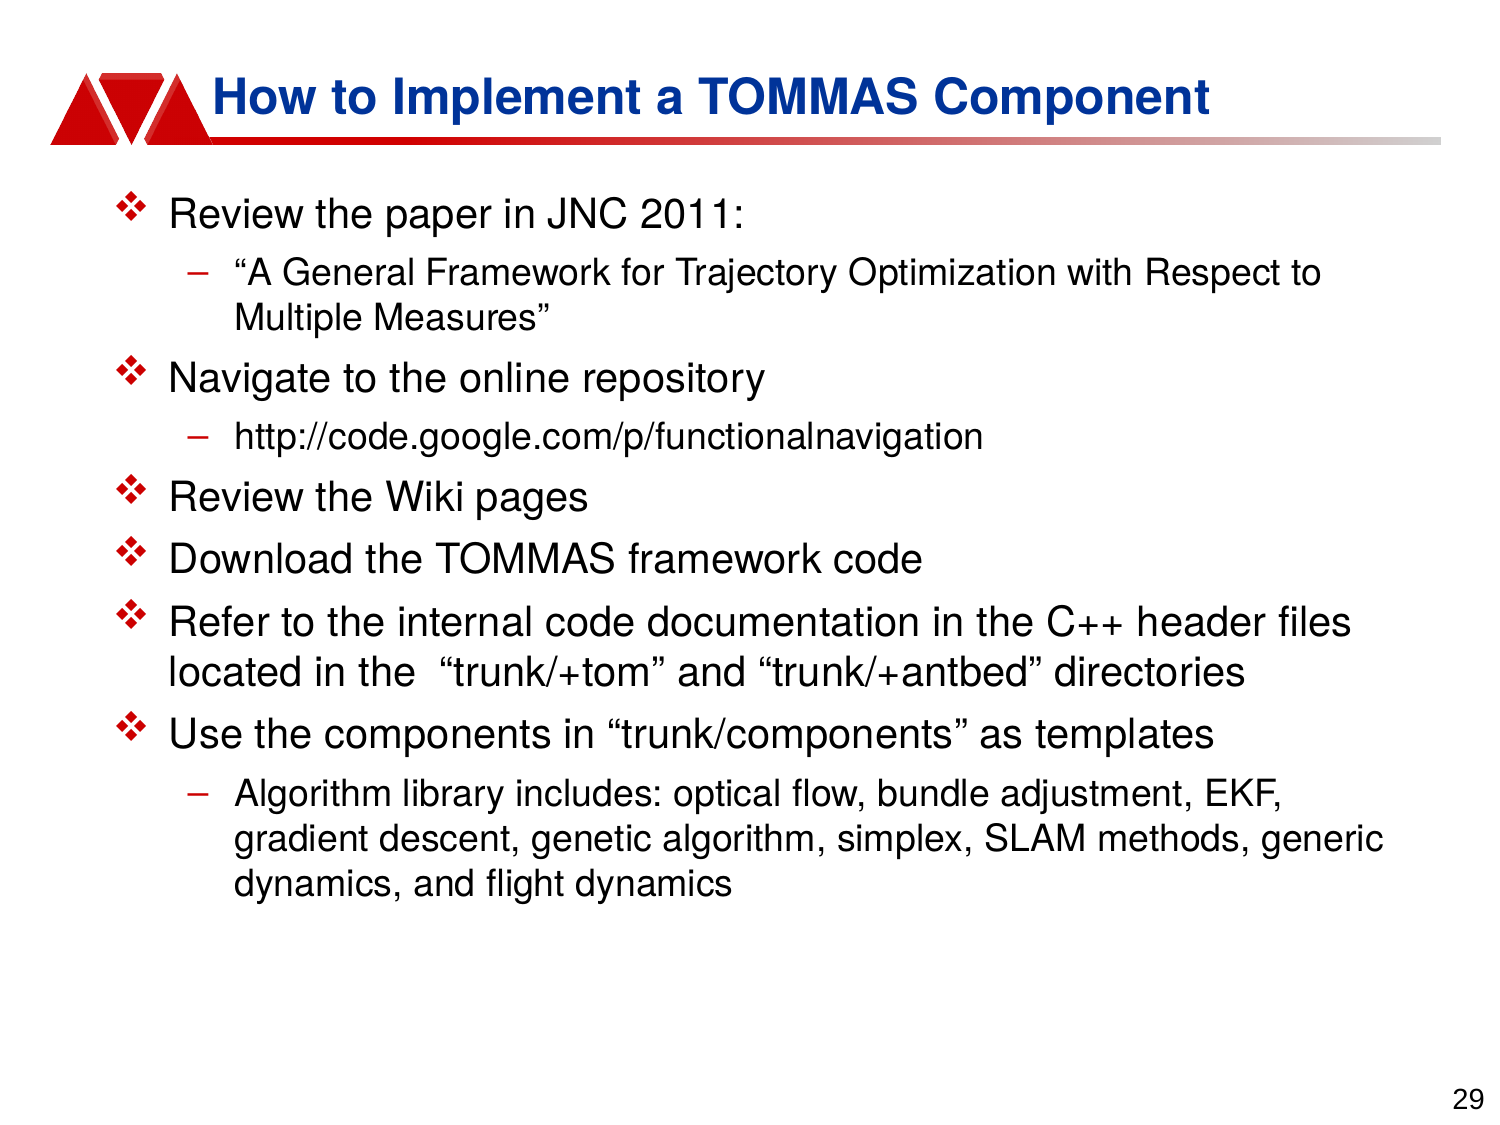

# How to Implement a TOMMAS Component
Review the paper in JNC 2011:
“A General Framework for Trajectory Optimization with Respect to Multiple Measures”
Navigate to the online repository
http://code.google.com/p/functionalnavigation
Review the Wiki pages
Download the TOMMAS framework code
Refer to the internal code documentation in the C++ header files located in the  “trunk/+tom” and “trunk/+antbed” directories
Use the components in “trunk/components” as templates
Algorithm library includes: optical flow, bundle adjustment, EKF, gradient descent, genetic algorithm, simplex, SLAM methods, generic dynamics, and flight dynamics

29